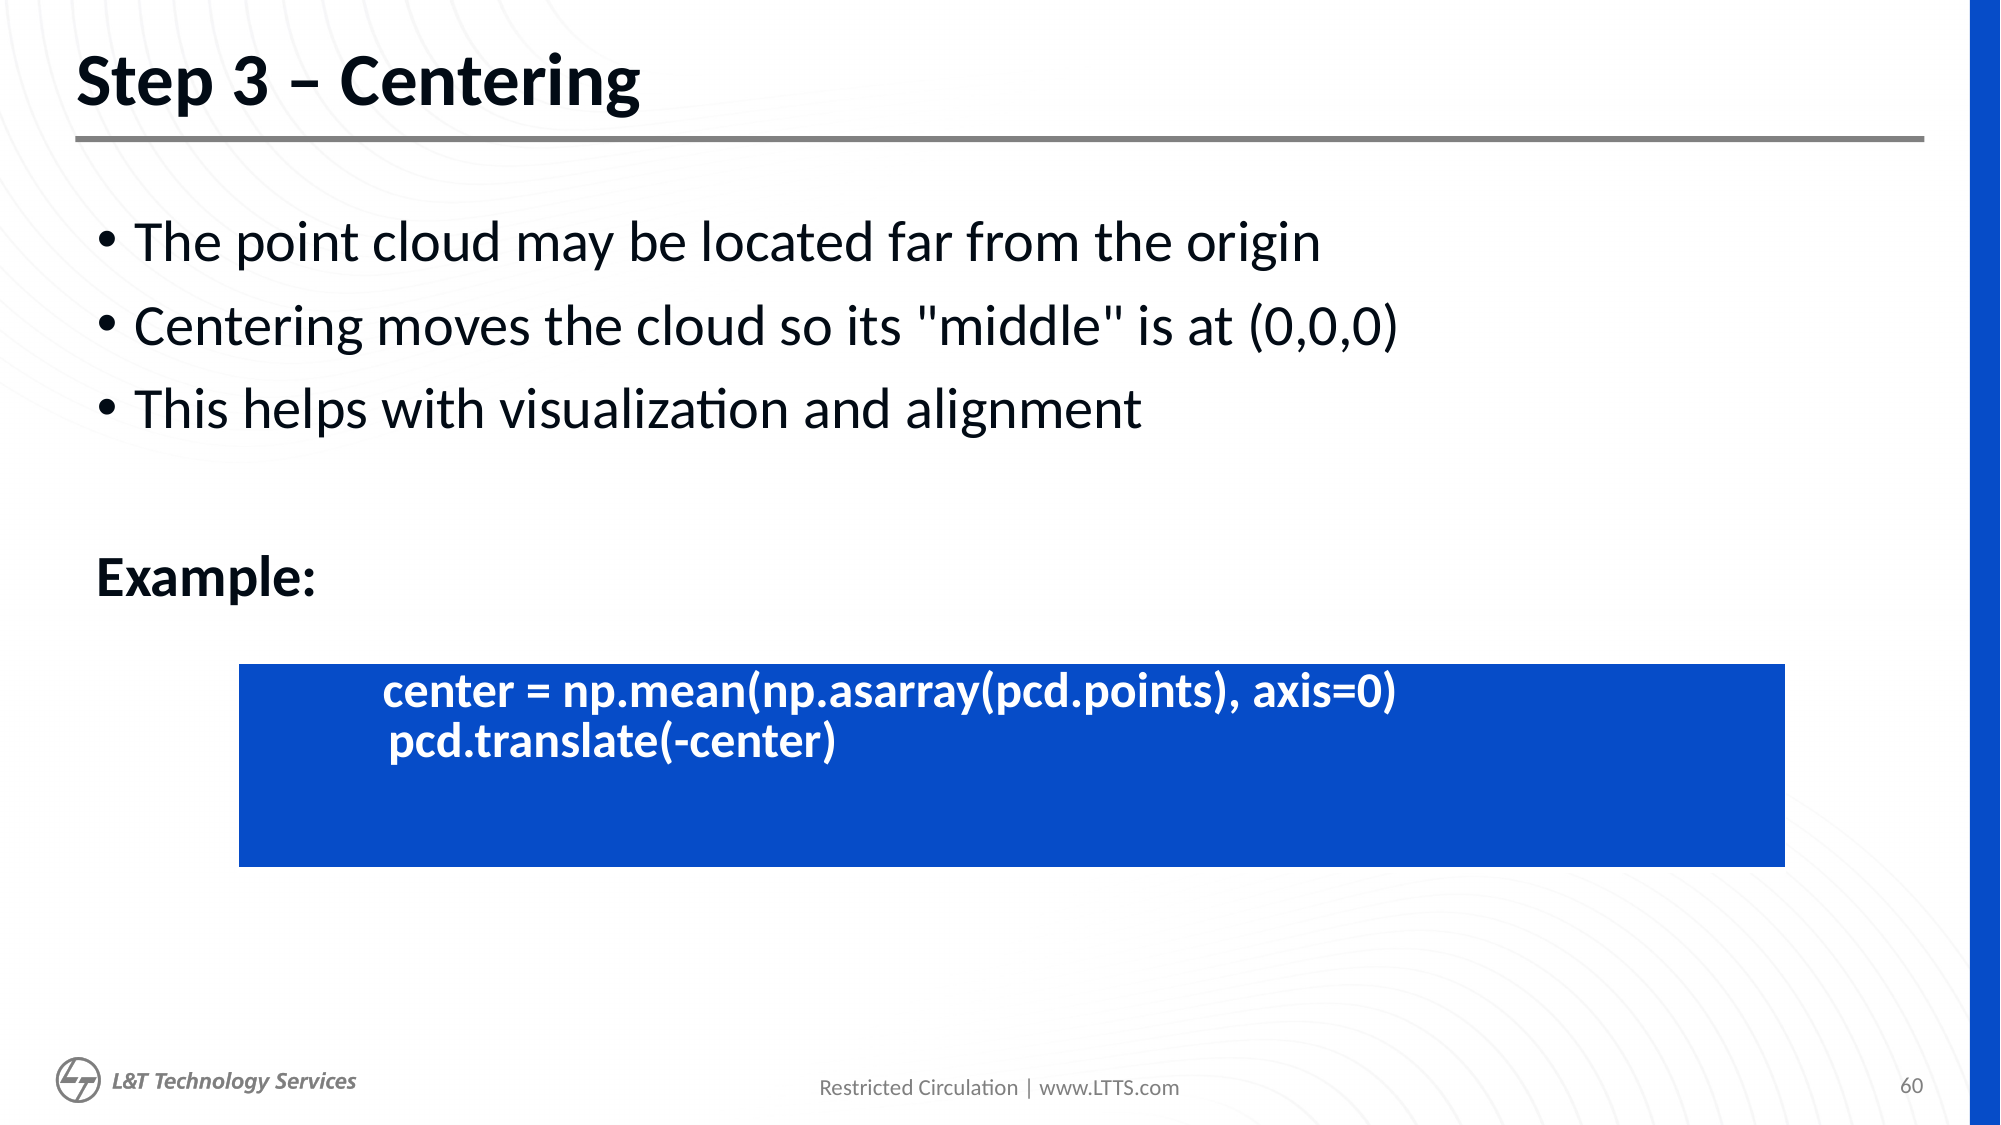

# Step 3 – Centering
The point cloud may be located far from the origin
Centering moves the cloud so its "middle" is at (0,0,0)
This helps with visualization and alignment

Example:

| center = np.mean(np.asarray(pcd.points), axis=0) pcd.translate(-center) |
| --- |